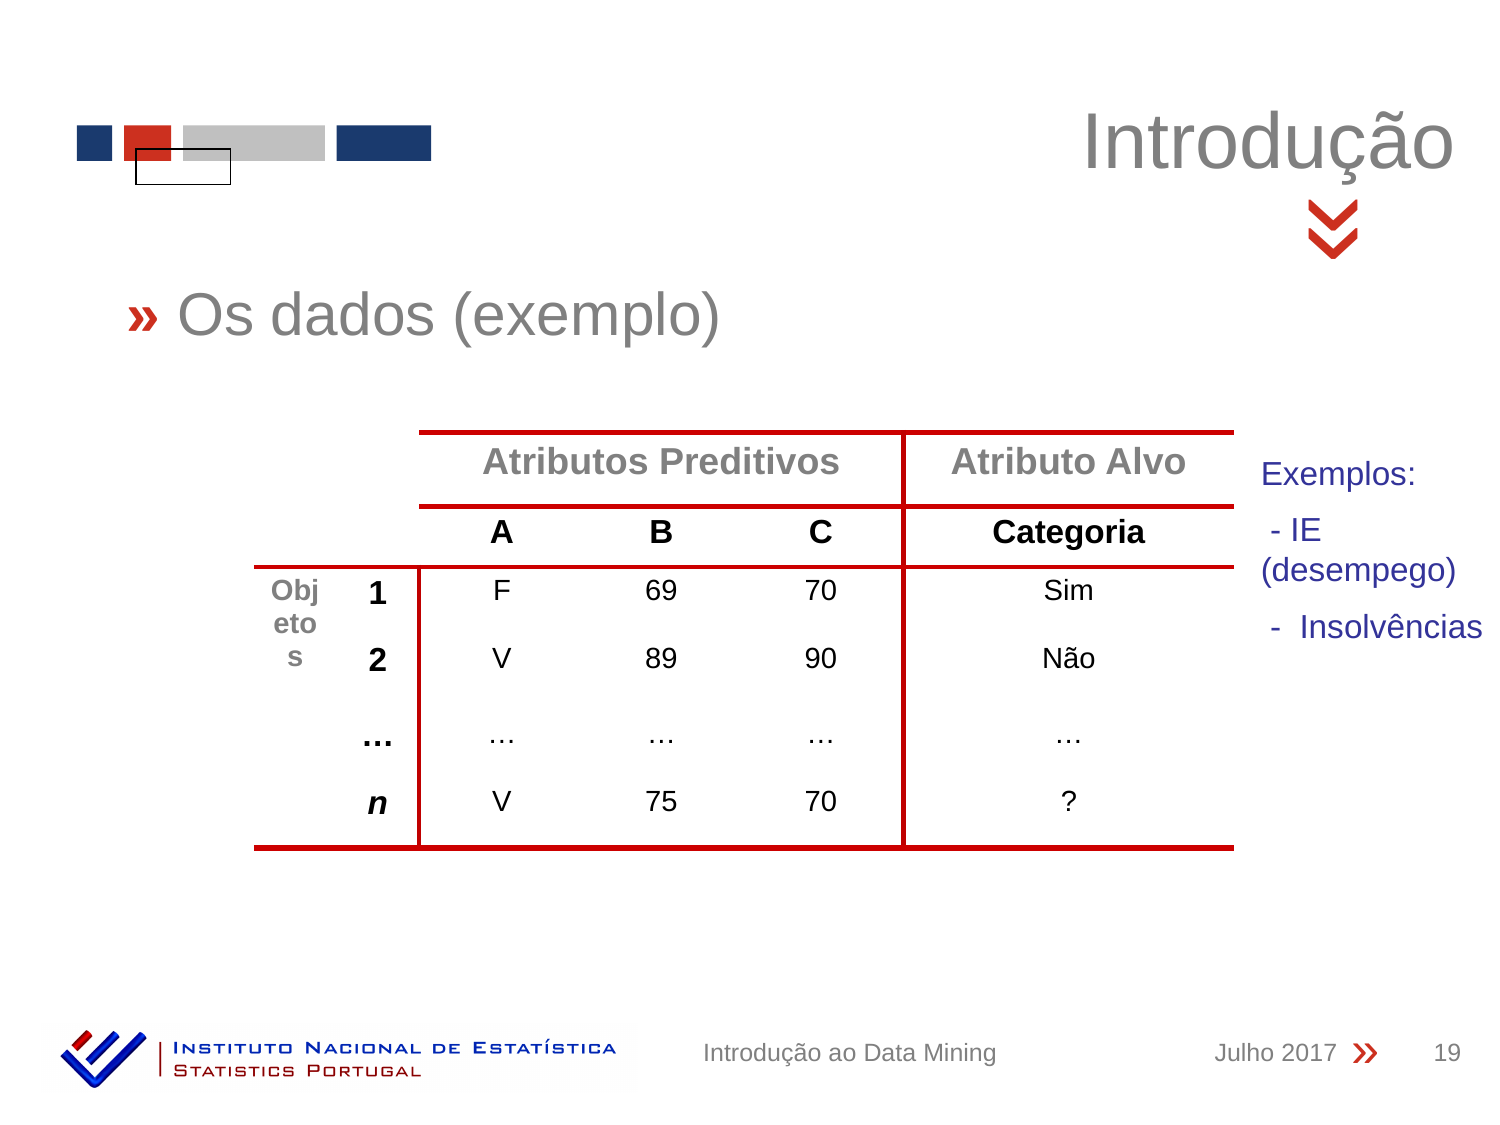

Introdução
«
» Os dados (exemplo)
|  |  | Atributos Preditivos |  |  | Atributo Alvo |
| --- | --- | --- | --- | --- | --- |
|  |  | A | B | C | Categoria |
| Objetos | 1 | F | 69 | 70 | Sim |
|  | 2 | V | 89 | 90 | Não |
|  | … | … | … | … | … |
|  | n | V | 75 | 70 | ? |
Exemplos:
 - IE (desempego)
 -  Insolvências

Introdução ao Data Mining
Julho 2017
19
«